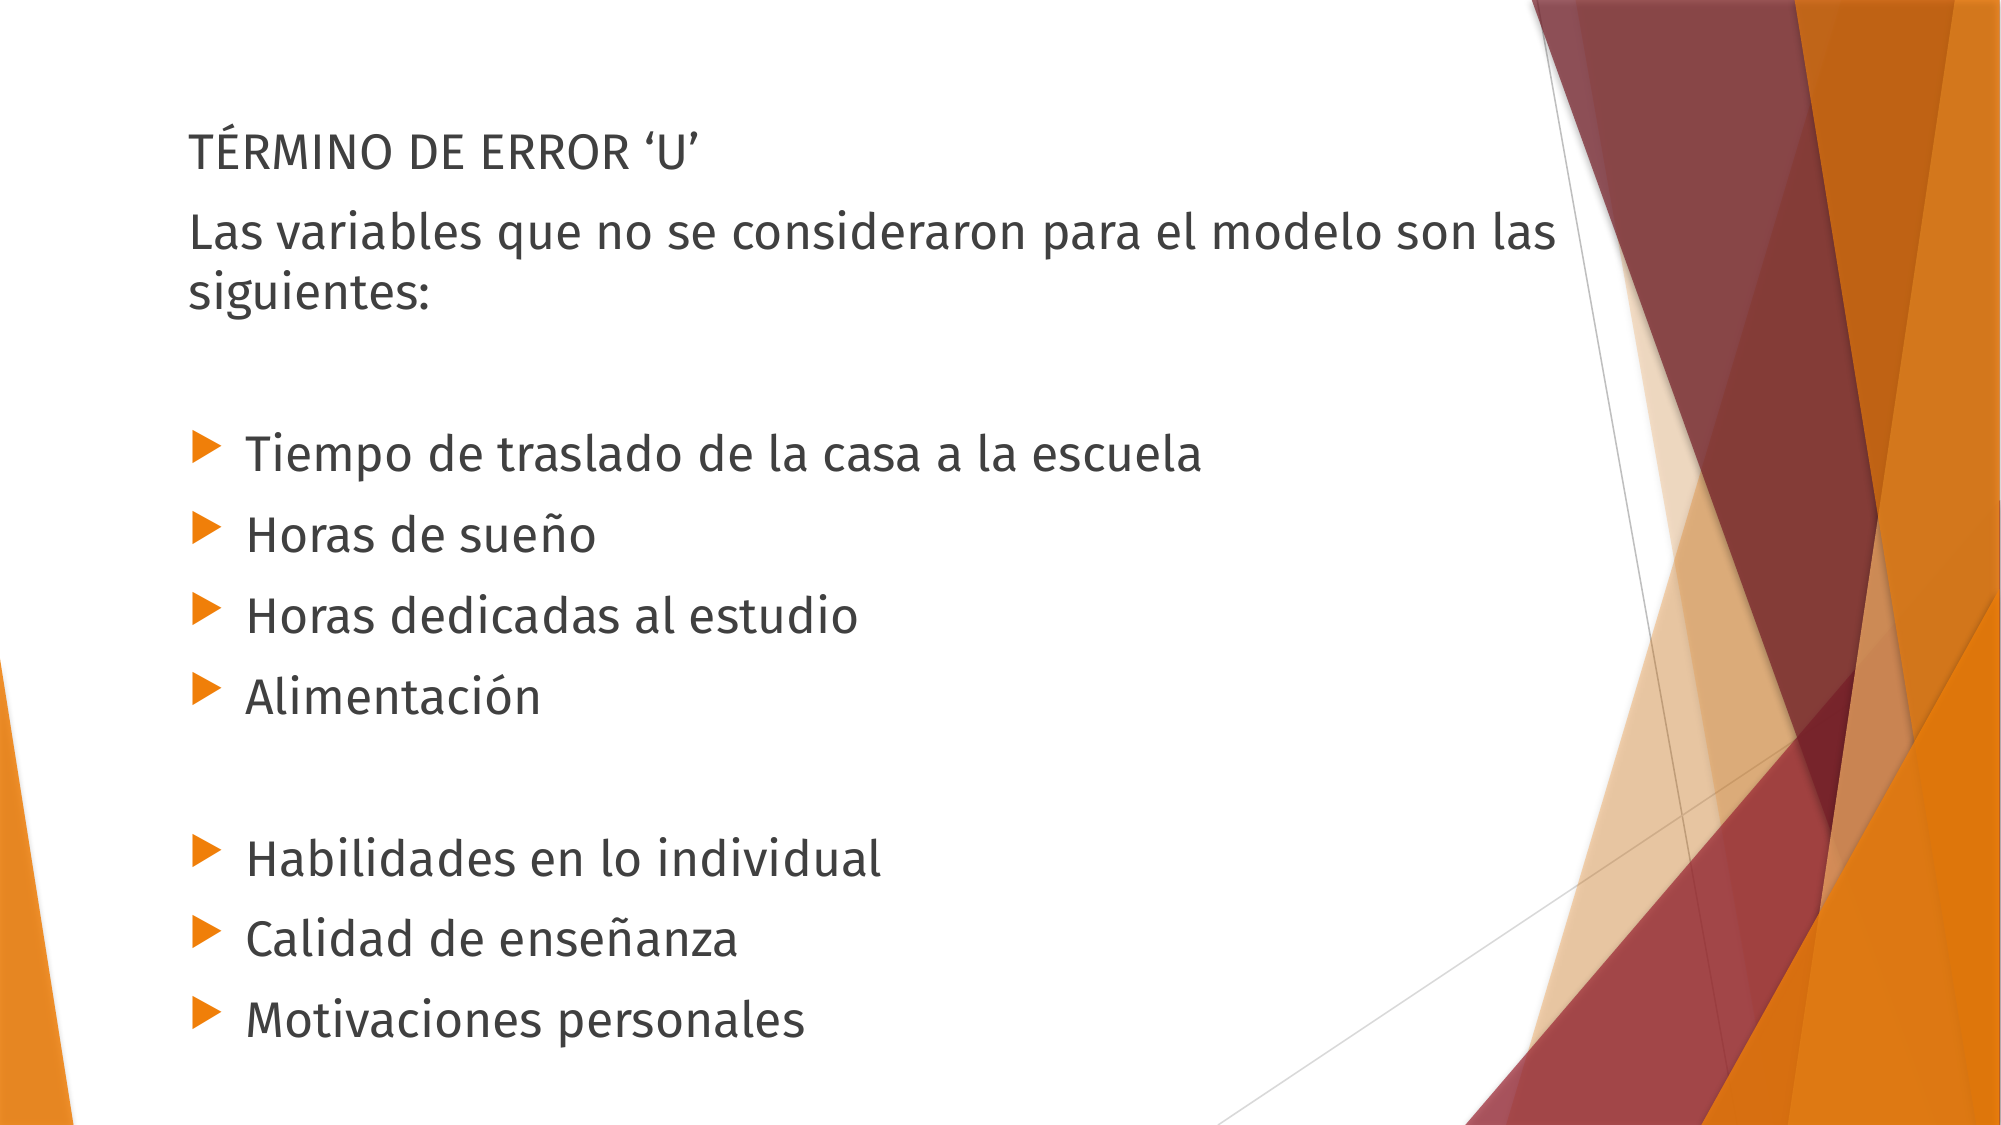

TÉRMINO DE ERROR ‘U’
Las variables que no se consideraron para el modelo son las siguientes:

Tiempo de traslado de la casa a la escuela
Horas de sueño
Horas dedicadas al estudio
Alimentación

Habilidades en lo individual
Calidad de enseñanza
Motivaciones personales